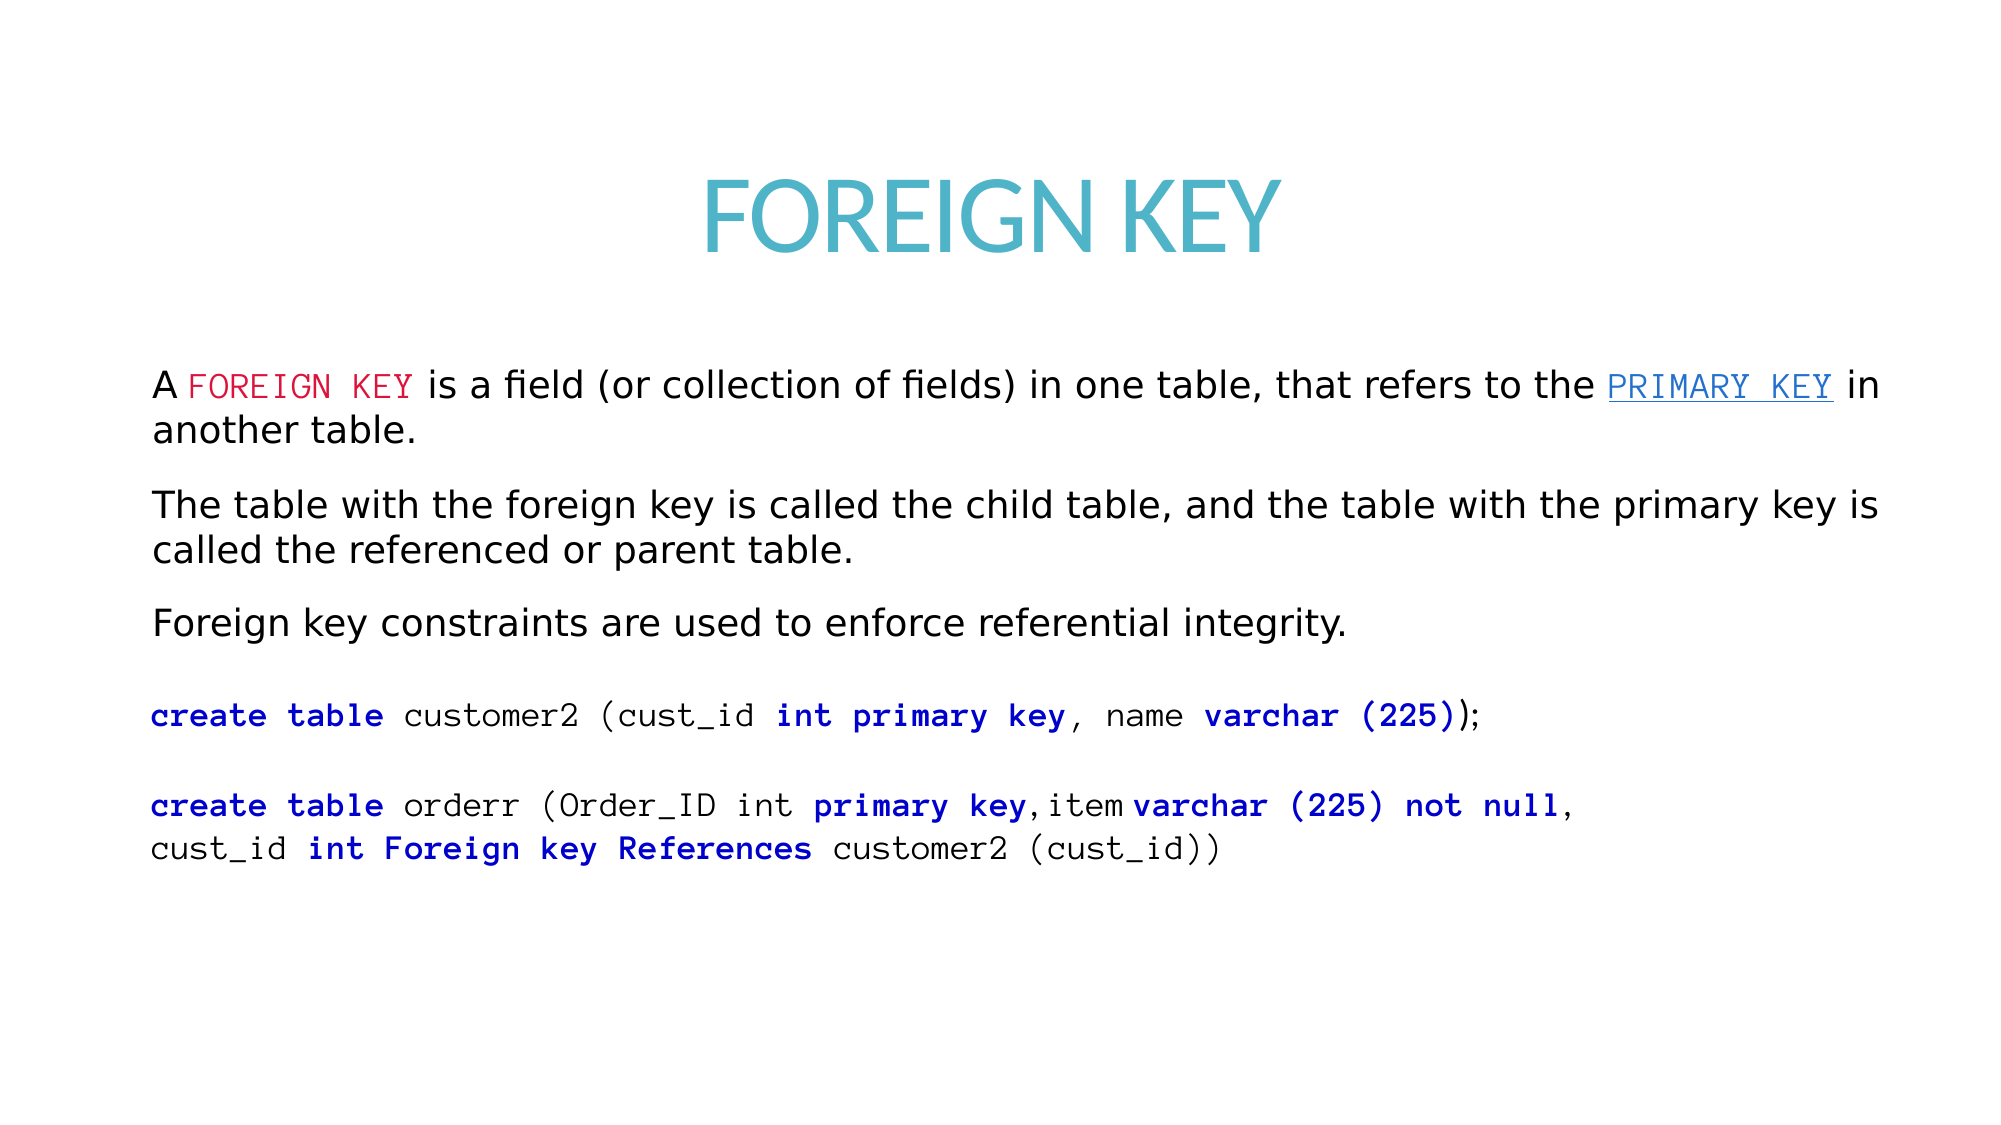

# FOREIGN KEY
A FOREIGN KEY is a field (or collection of fields) in one table, that refers to the PRIMARY KEY in another table.

The table with the foreign key is called the child table, and the table with the primary key is called the referenced or parent table.

Foreign key constraints are used to enforce referential integrity.

create table customer2 (cust_id int primary key, name varchar (225));

create table orderr (Order_ID int primary key, item varchar (225) not null,
cust_id int Foreign key References customer2 (cust_id))